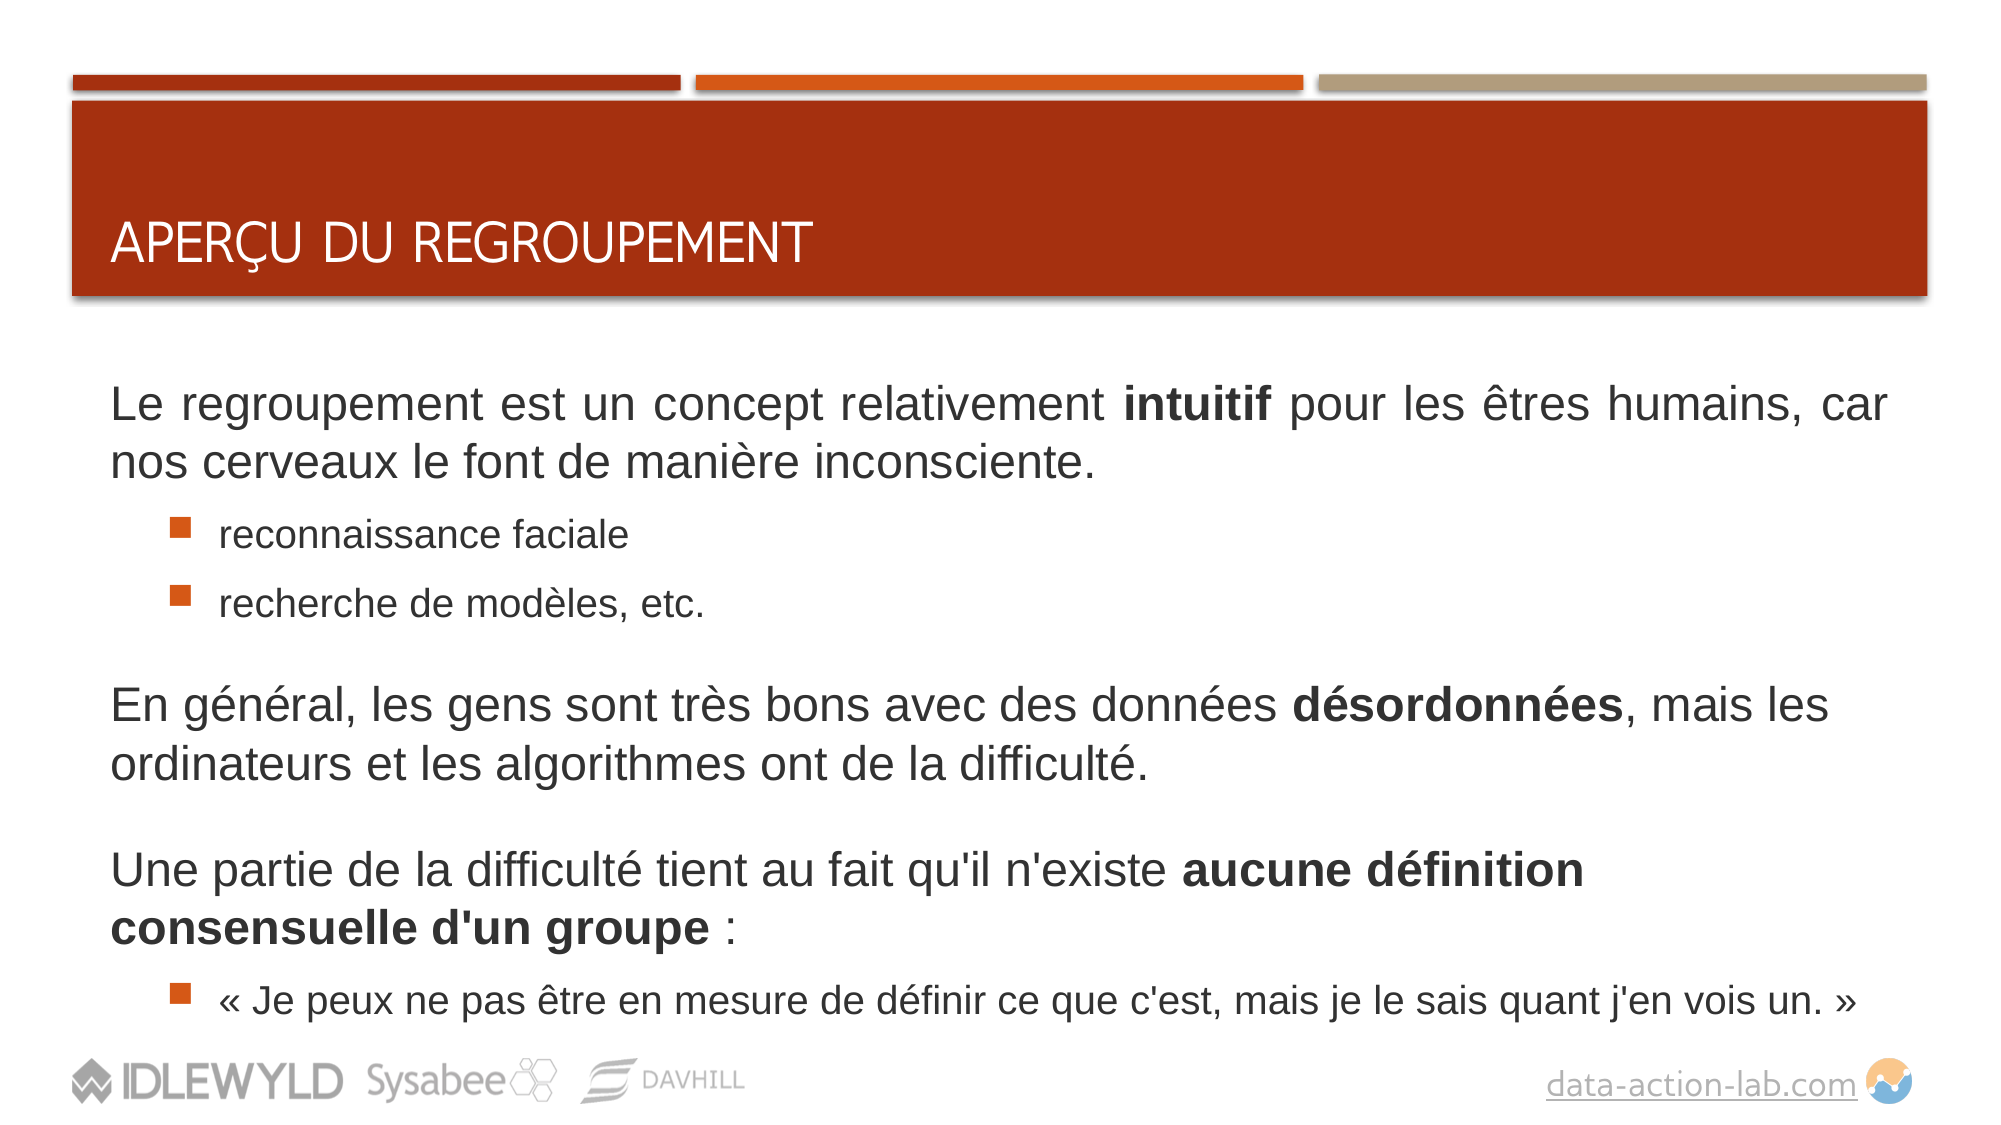

# APERÇU DU REGROUPEMENT
Le regroupement est un concept relativement intuitif pour les êtres humains, car nos cerveaux le font de manière inconsciente.
reconnaissance faciale
recherche de modèles, etc.

En général, les gens sont très bons avec des données désordonnées, mais les ordinateurs et les algorithmes ont de la difficulté.

Une partie de la difficulté tient au fait qu'il n'existe aucune définition consensuelle d'un groupe :
« Je peux ne pas être en mesure de définir ce que c'est, mais je le sais quant j'en vois un. »